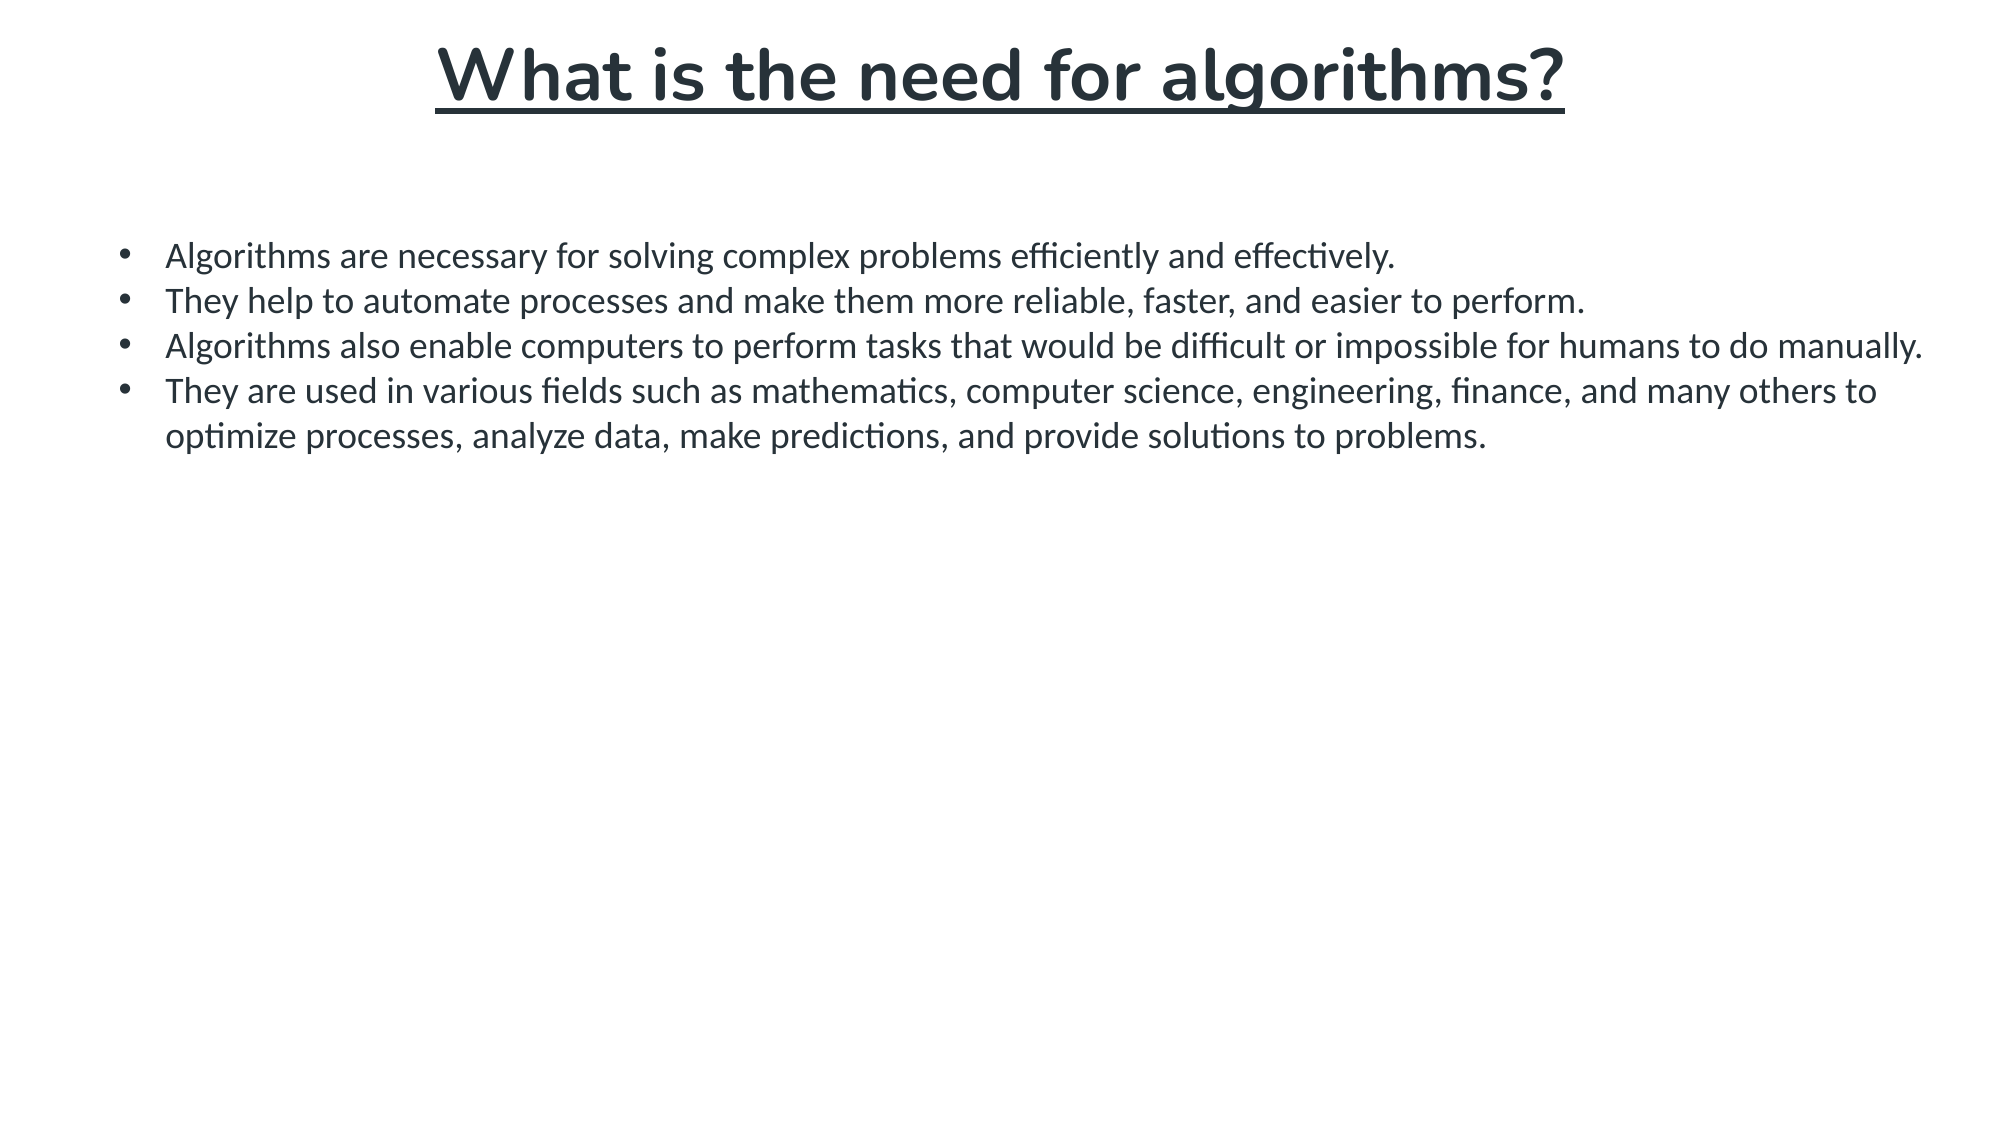

# What is the need for algorithms?
Algorithms are necessary for solving complex problems efficiently and effectively.
They help to automate processes and make them more reliable, faster, and easier to perform.
Algorithms also enable computers to perform tasks that would be difficult or impossible for humans to do manually.
They are used in various fields such as mathematics, computer science, engineering, finance, and many others to optimize processes, analyze data, make predictions, and provide solutions to problems.